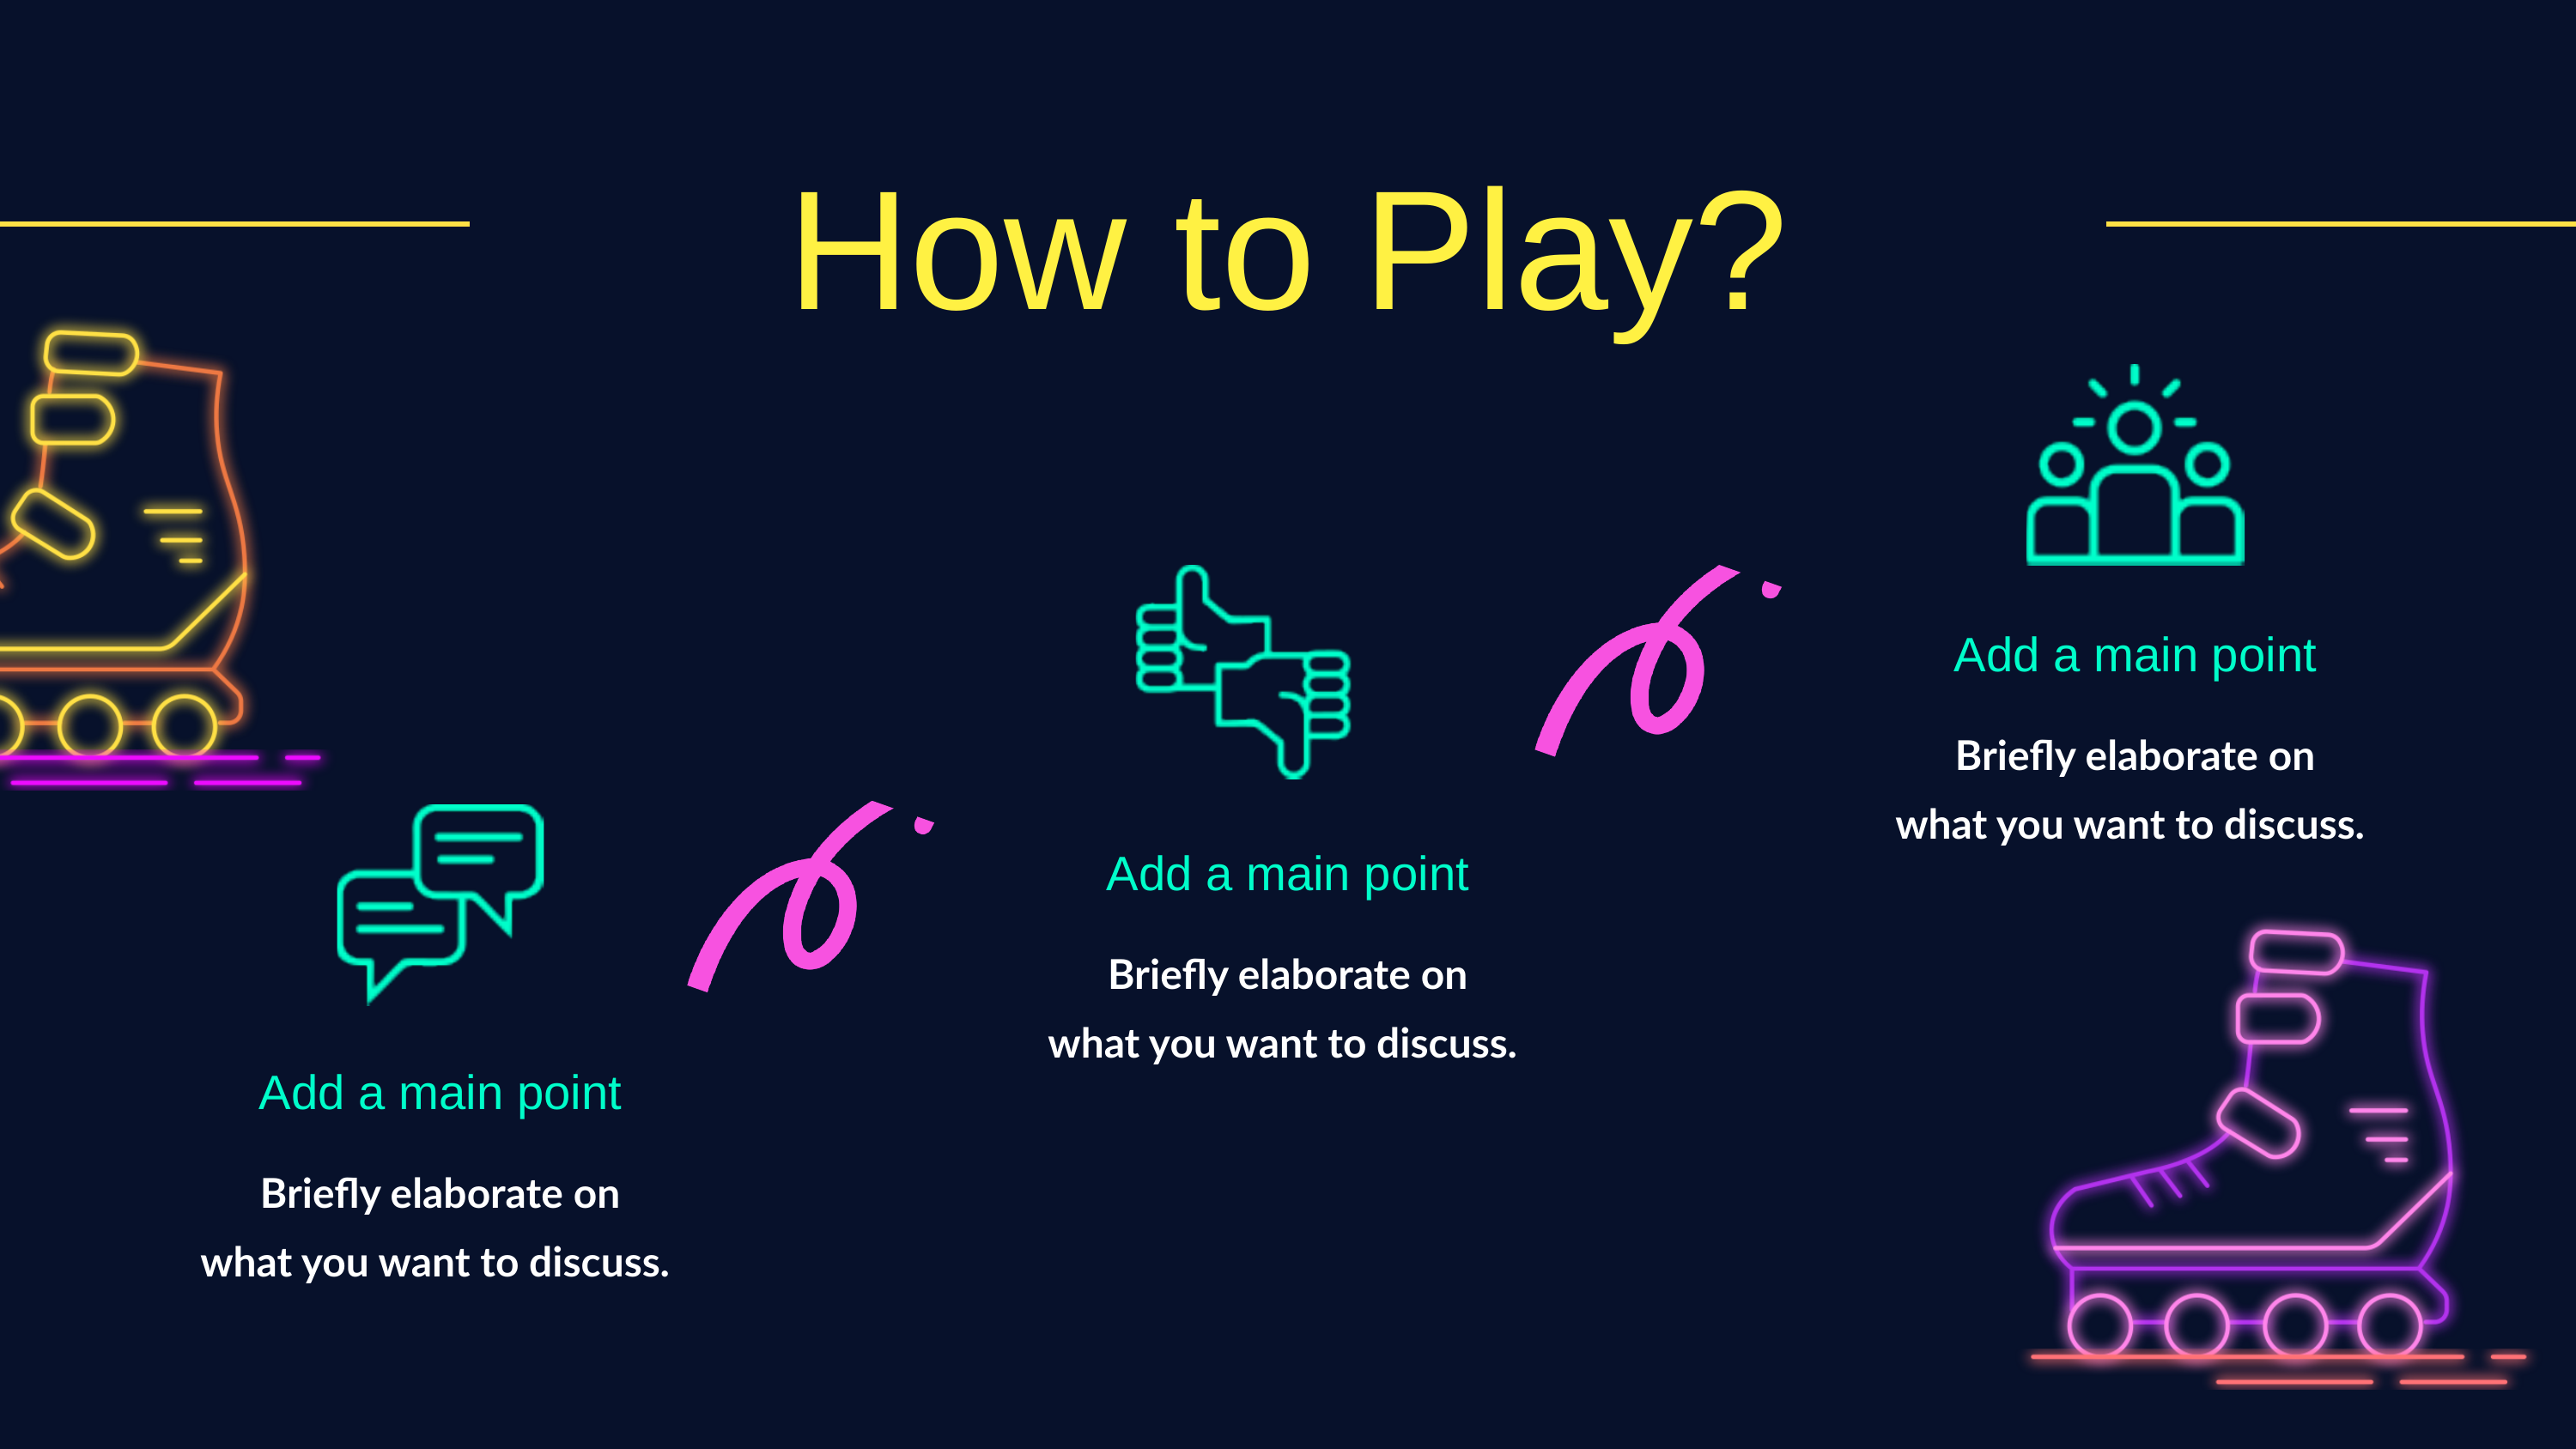

How to Play?

Add a main point
Briefly elaborate on
what you want to discuss.

Add a main point
Briefly elaborate on
what you want to discuss.

Add a main point
Briefly elaborate on
what you want to discuss.